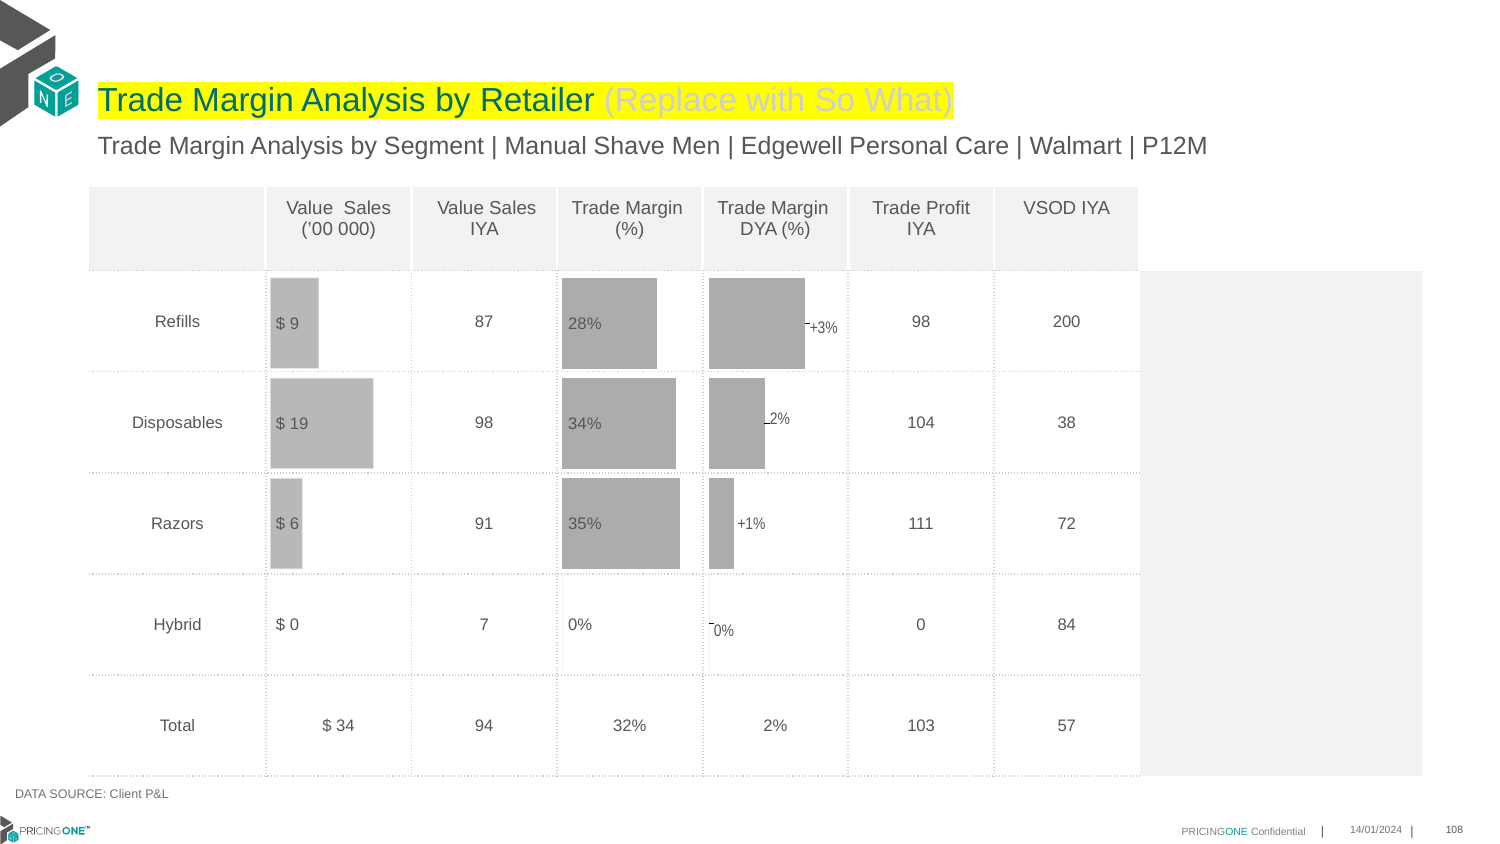

# Trade Margin Analysis by Retailer (Replace with So What)
Trade Margin Analysis by Segment | Manual Shave Men | Edgewell Personal Care | Walmart | P12M
|  | Value Sales (’00 000) | Value Sales IYA | Trade Margin (%) | Trade Margin DYA (%) | Trade Profit IYA | VSOD IYA |  |
| --- | --- | --- | --- | --- | --- | --- | --- |
| Refills |  | 87 |  |  | 98 | 200 |  |
| Disposables |  | 98 |  |  | 104 | 38 |  |
| Razors |  | 91 |  |  | 111 | 72 |  |
| Hybrid |  | 7 |  |  | 0 | 84 |  |
| Total | $ 34 | 94 | 32% | 2% | 103 | 57 |  |

### Chart

| Category | Trade Margin DYA |
|---|---|
| Refills | 0.03159228879583101 |
| Disposables | 0.018270508795408702 |
| Razors | 0.008249522707447166 |
| Hybrid | 0.0 |
| None | None |

### Chart

| Category | Trade Margin % |
|---|---|
| Refills | 0.2815 |
| Disposables | 0.3374 |
| Razors | 0.3505 |
| Hybrid | 0.0 |
| None | None |

### Chart

| Category | Value Sales |
|---|---|
| Refills | 9.0 |
| Disposables | 19.0 |
| Razors | 6.0 |
| Hybrid | 0.0 |
| None | None |
DATA SOURCE: Client P&L

14/01/2024
108